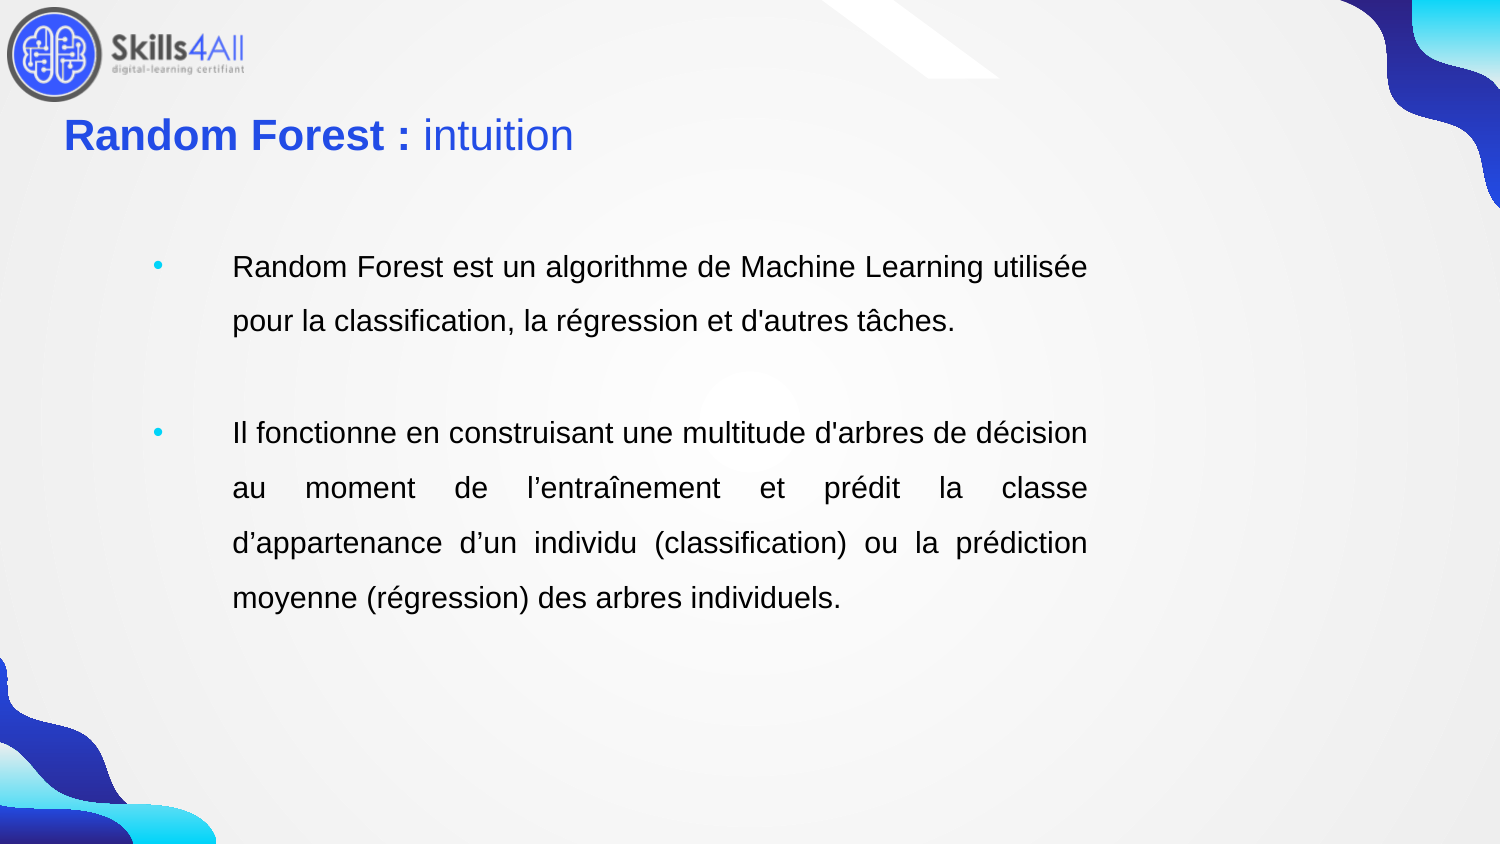

148
# Random Forest : intuition
Random Forest est un algorithme de Machine Learning utilisée pour la classification, la régression et d'autres tâches.

Il fonctionne en construisant une multitude d'arbres de décision au moment de l’entraînement et prédit la classe d’appartenance d’un individu (classification) ou la prédiction moyenne (régression) des arbres individuels.